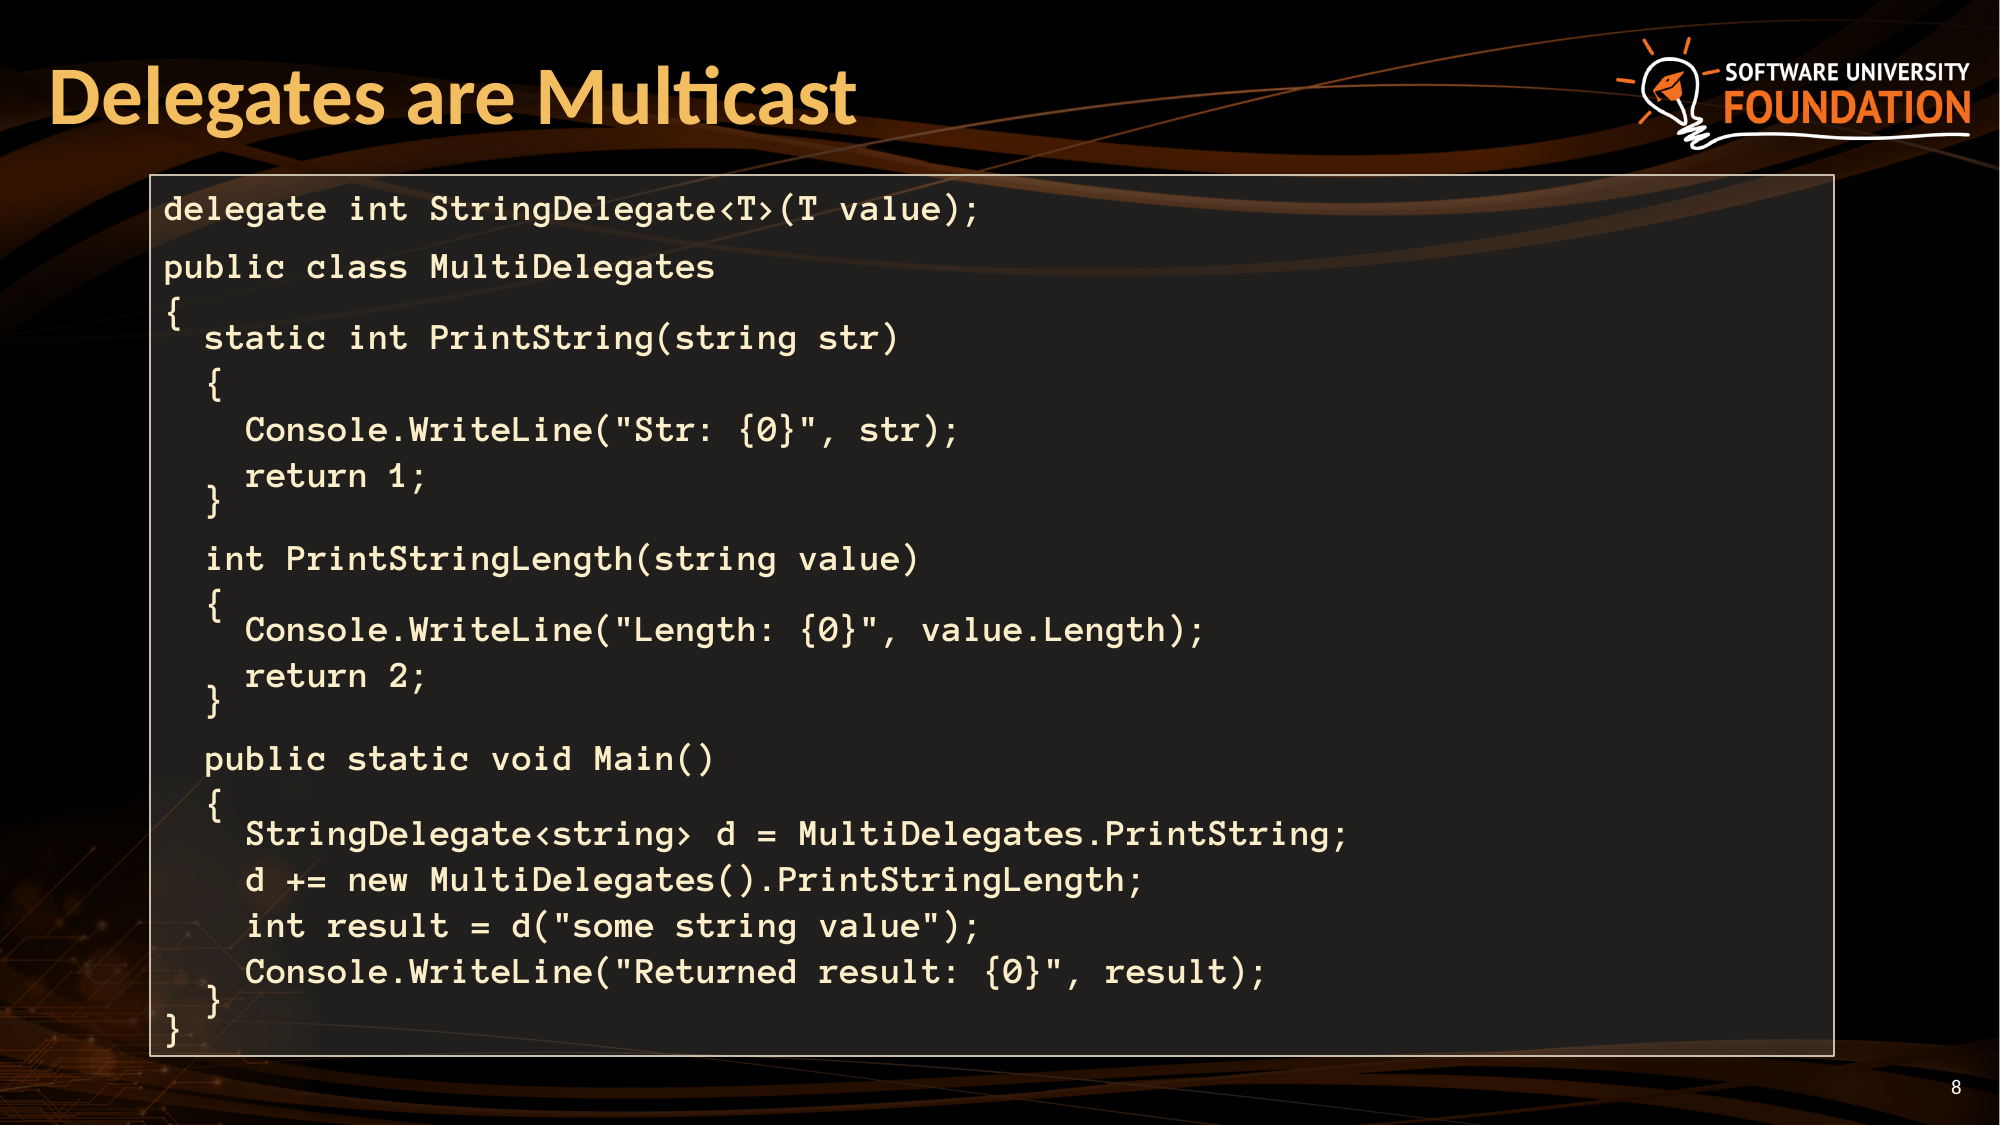

# Delegates are Multicast
delegate int StringDelegate<T>(T value);
public class MultiDelegates
{
  static int PrintString(string str)
  {
    Console.WriteLine("Str: {0}", str);
    return 1;
  }
  int PrintStringLength(string value)
  {
    Console.WriteLine("Length: {0}", value.Length);
    return 2;
  }
  public static void Main()
  {
    StringDelegate<string> d = MultiDelegates.PrintString;
    d += new MultiDelegates().PrintStringLength;
    int result = d("some string value");
    Console.WriteLine("Returned result: {0}", result);
  }
}
8